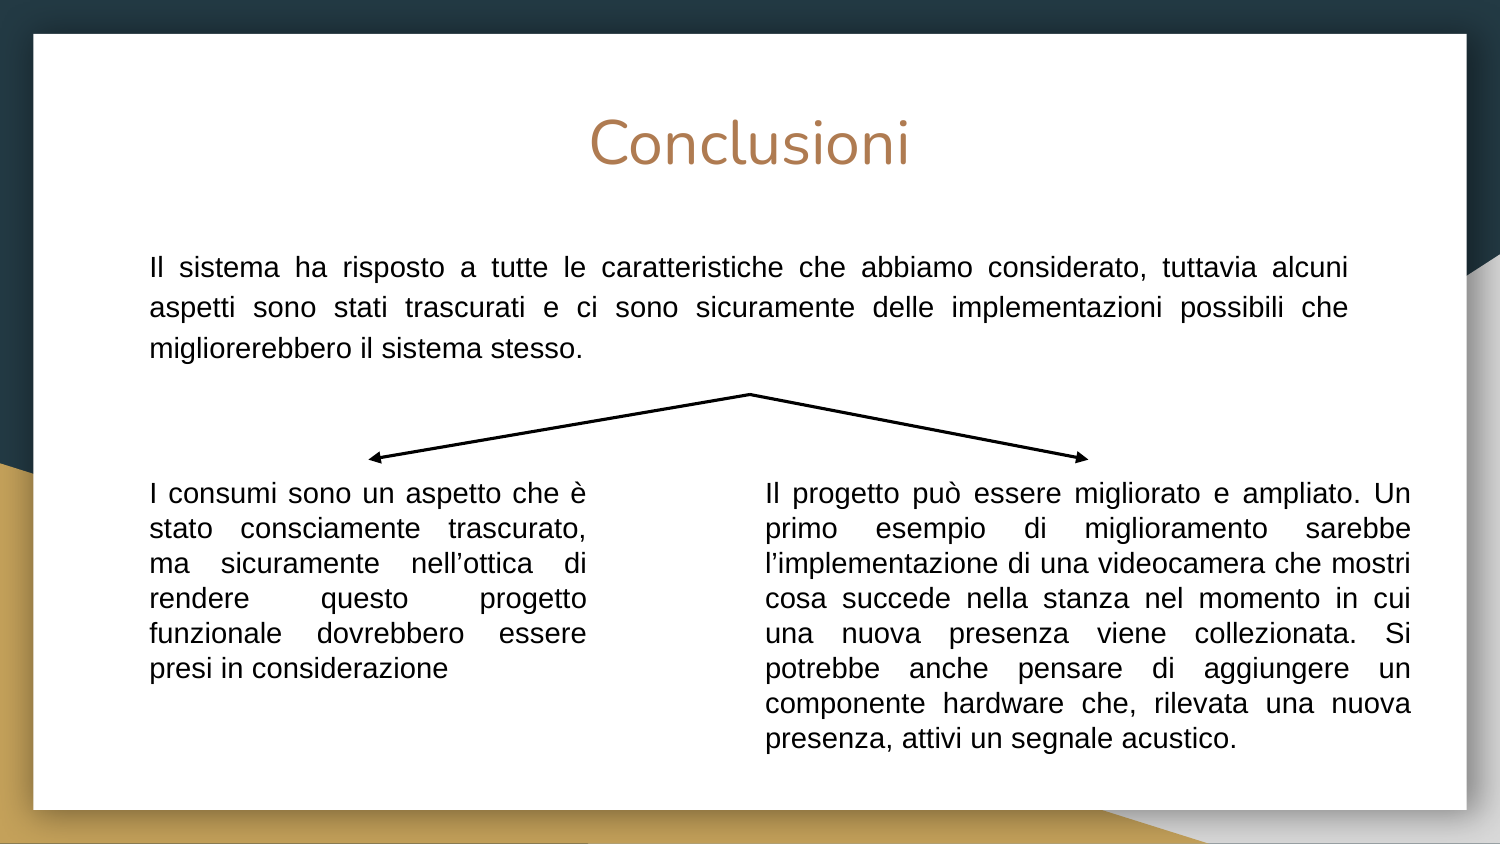

# Conclusioni
Il sistema ha risposto a tutte le caratteristiche che abbiamo considerato, tuttavia alcuni aspetti sono stati trascurati e ci sono sicuramente delle implementazioni possibili che migliorerebbero il sistema stesso.
I consumi sono un aspetto che è stato consciamente trascurato, ma sicuramente nell’ottica di rendere questo progetto funzionale dovrebbero essere presi in considerazione
Il progetto può essere migliorato e ampliato. Un primo esempio di miglioramento sarebbe l’implementazione di una videocamera che mostri cosa succede nella stanza nel momento in cui una nuova presenza viene collezionata. Si potrebbe anche pensare di aggiungere un componente hardware che, rilevata una nuova presenza, attivi un segnale acustico.